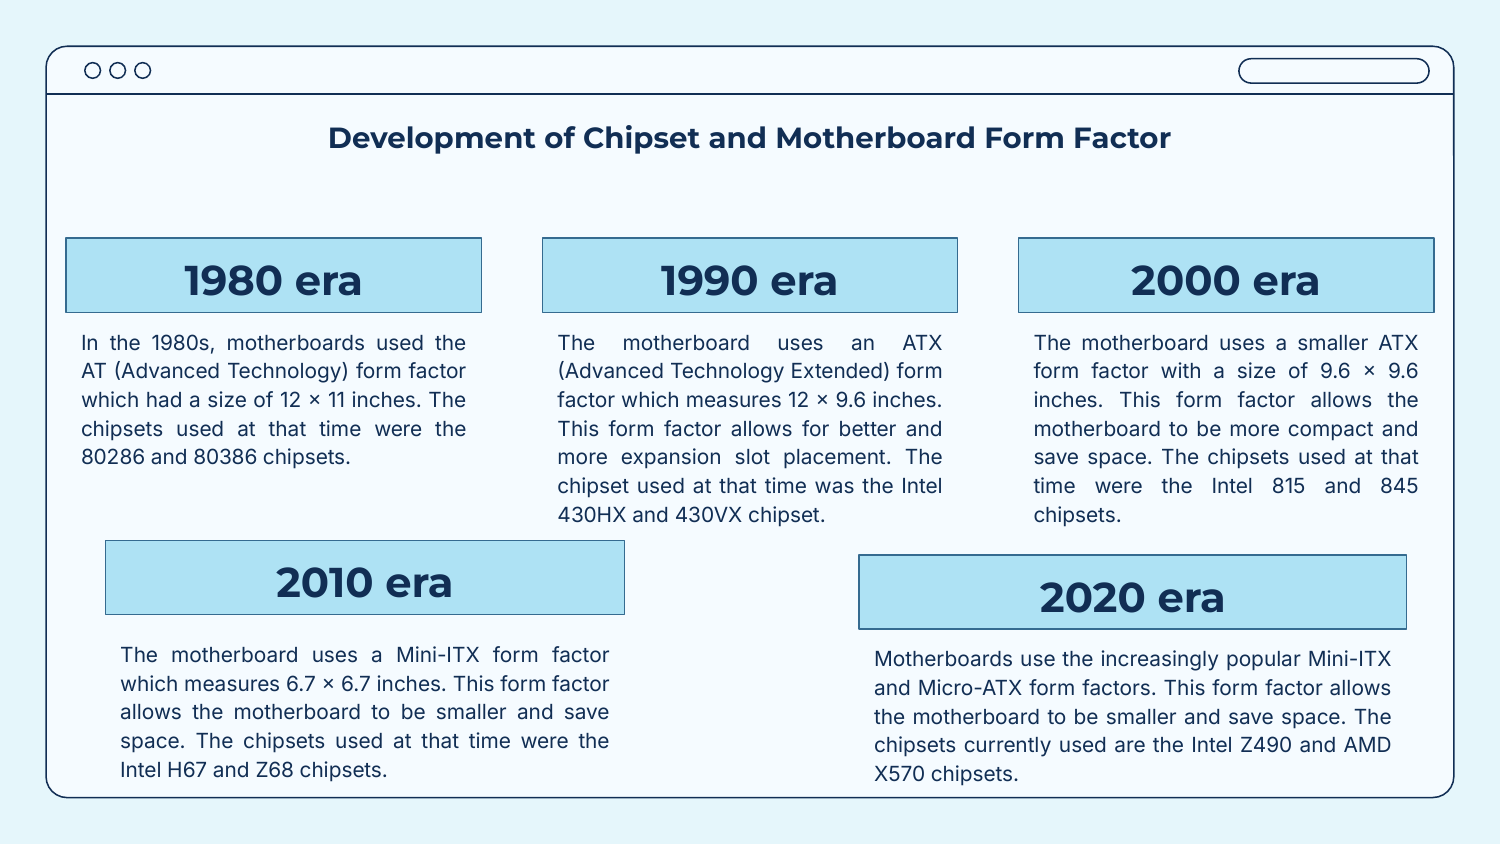

# Development of Chipset and Motherboard Form Factor
1980 era
1990 era
2000 era
The motherboard uses an ATX (Advanced Technology Extended) form factor which measures 12 x 9.6 inches. This form factor allows for better and more expansion slot placement. The chipset used at that time was the Intel 430HX and 430VX chipset.
In the 1980s, motherboards used the AT (Advanced Technology) form factor which had a size of 12 x 11 inches. The chipsets used at that time were the 80286 and 80386 chipsets.
The motherboard uses a smaller ATX form factor with a size of 9.6 x 9.6 inches. This form factor allows the motherboard to be more compact and save space. The chipsets used at that time were the Intel 815 and 845 chipsets.
2010 era
2020 era
The motherboard uses a Mini-ITX form factor which measures 6.7 x 6.7 inches. This form factor allows the motherboard to be smaller and save space. The chipsets used at that time were the Intel H67 and Z68 chipsets.
Motherboards use the increasingly popular Mini-ITX and Micro-ATX form factors. This form factor allows the motherboard to be smaller and save space. The chipsets currently used are the Intel Z490 and AMD X570 chipsets.